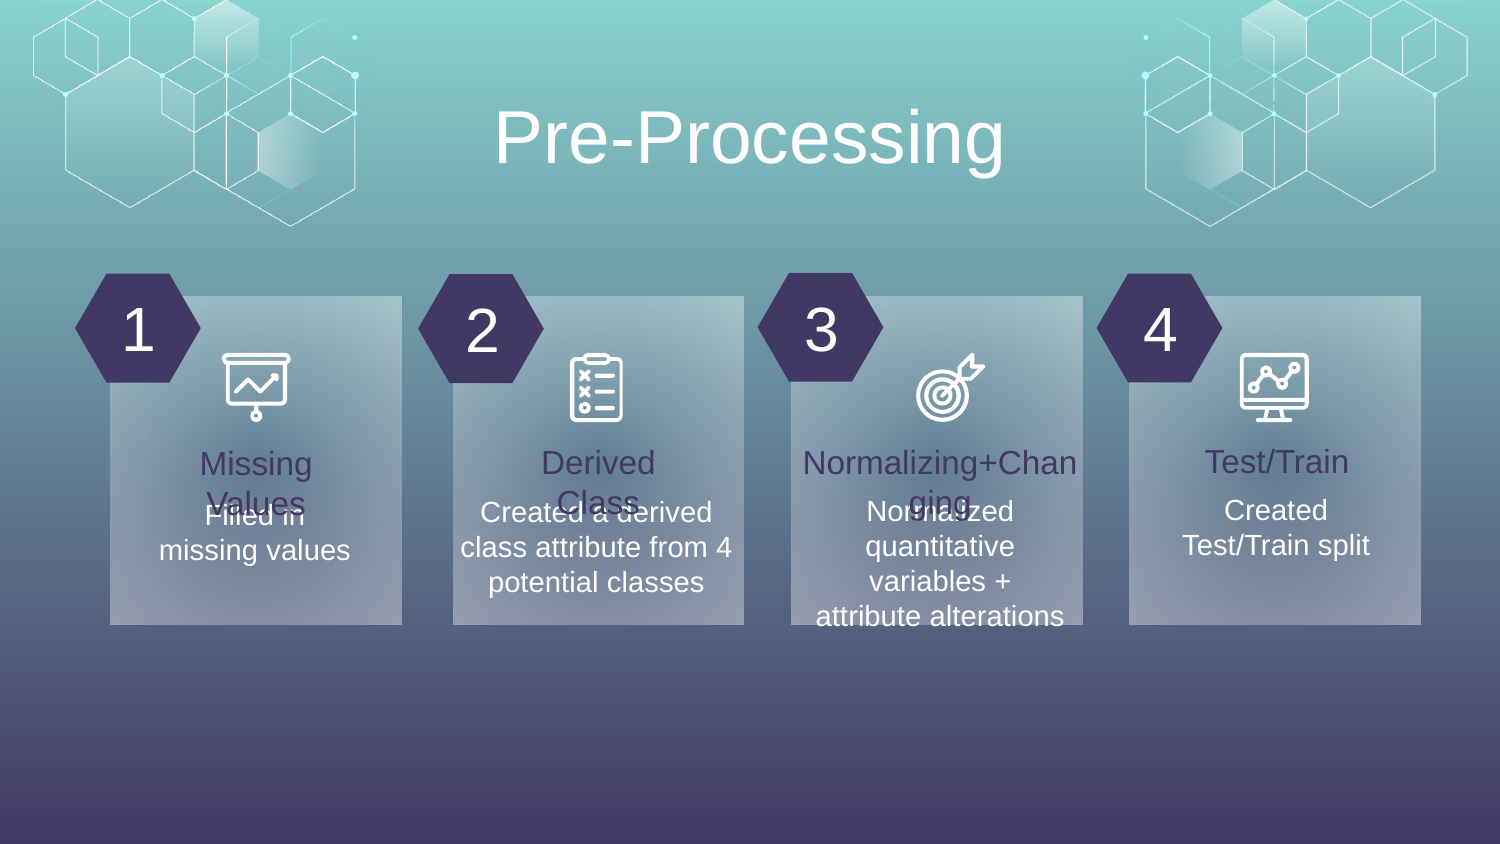

# Pre-Processing
3
4
1
2

Test/Train
Normalizing+Changing
Derived Class
Missing Values
Created Test/Train split
Normalized quantitative variables + attribute alterations
Created a derived class attribute from 4 potential classes
Filled in missing values